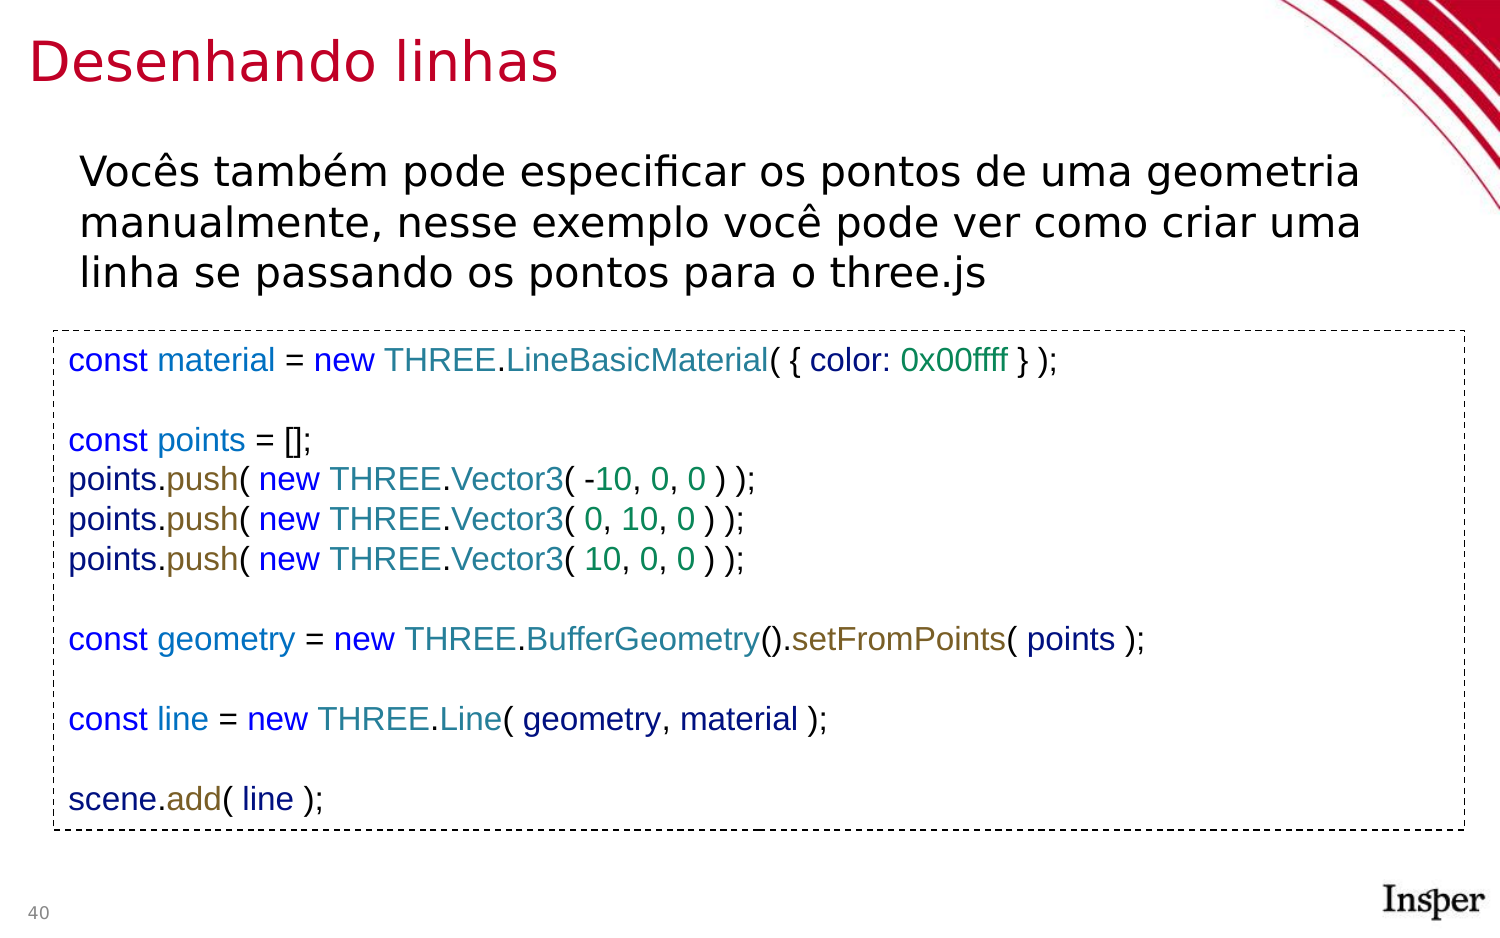

# Desenhando linhas
Vocês também pode especificar os pontos de uma geometria manualmente, nesse exemplo você pode ver como criar uma linha se passando os pontos para o three.js
const material = new THREE.LineBasicMaterial( { color: 0x00ffff } );
const points = [];
points.push( new THREE.Vector3( -10, 0, 0 ) );
points.push( new THREE.Vector3( 0, 10, 0 ) );
points.push( new THREE.Vector3( 10, 0, 0 ) );
const geometry = new THREE.BufferGeometry().setFromPoints( points );
const line = new THREE.Line( geometry, material );
scene.add( line );
40